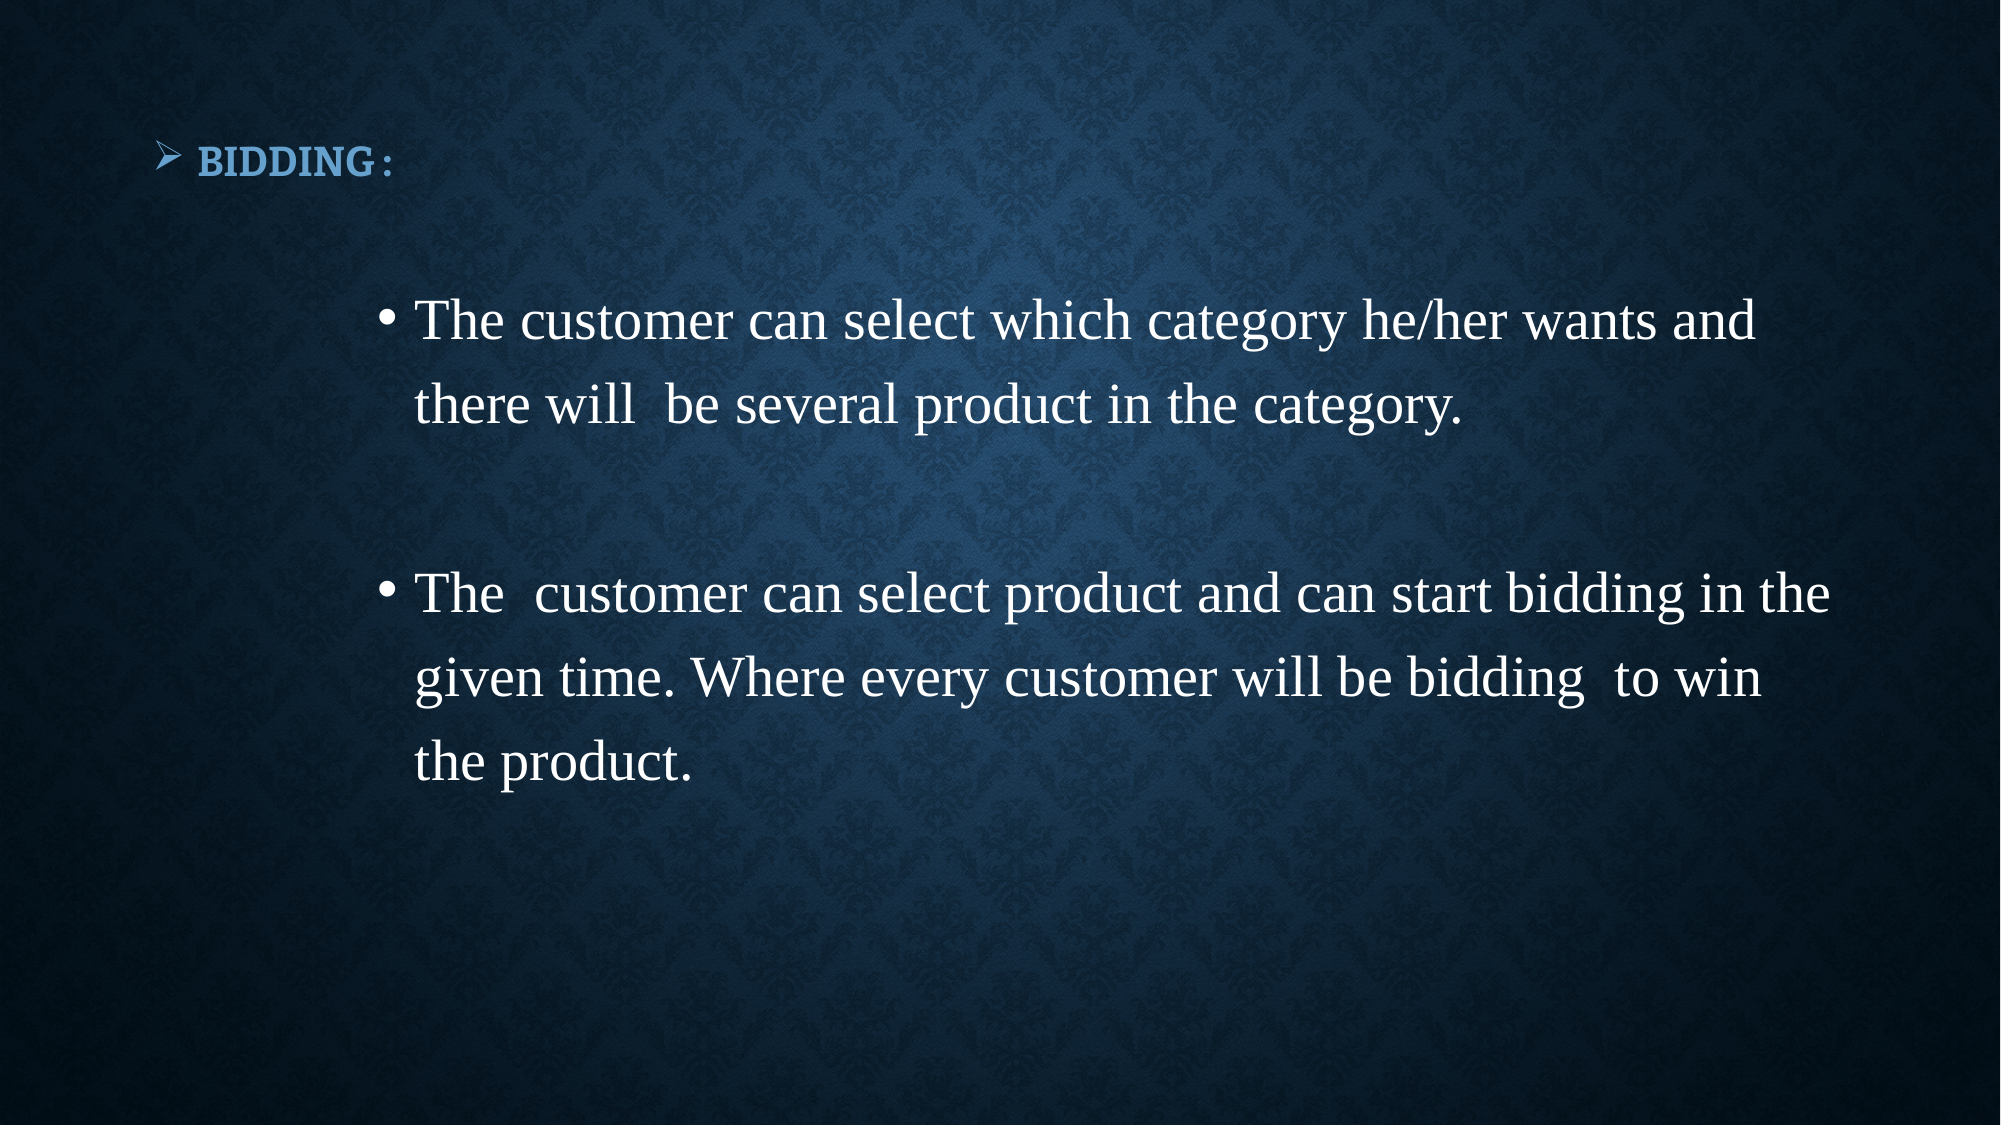

BIDDING :

The customer can select which category he/her wants and there will  be several product in the category.

The  customer can select product and can start bidding in the given time. Where every customer will be bidding  to win the product.